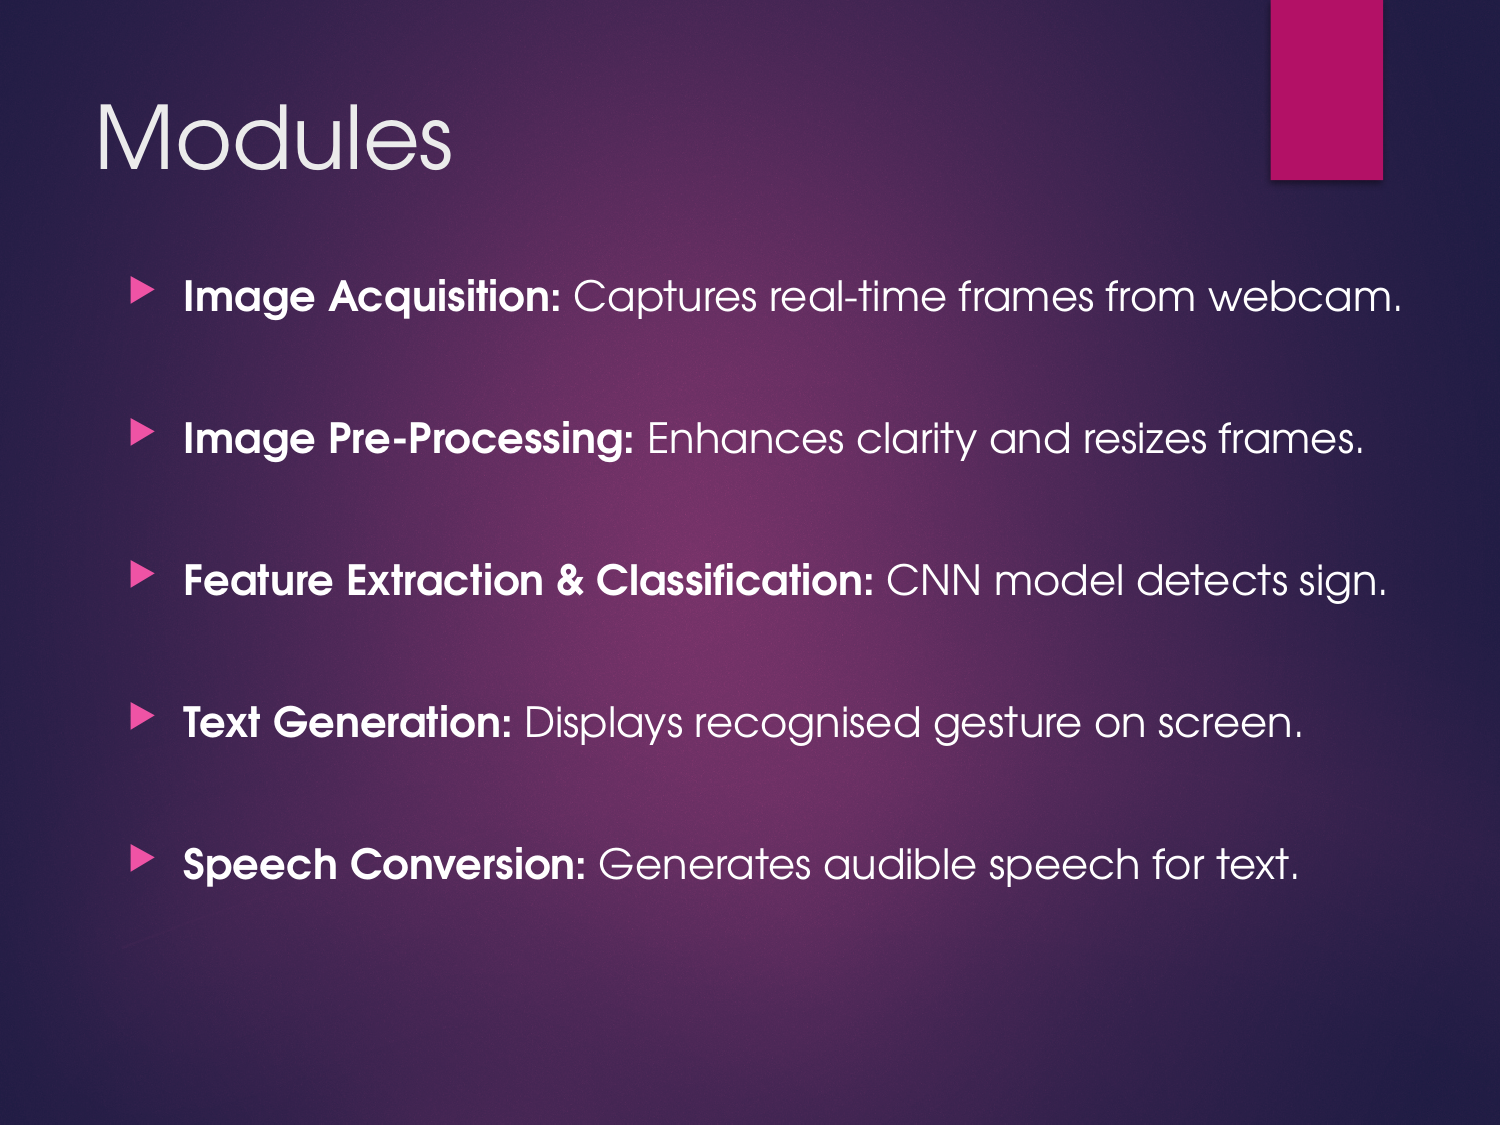

# Modules
Image Acquisition: Captures real-time frames from webcam.

Image Pre-Processing: Enhances clarity and resizes frames.

Feature Extraction & Classification: CNN model detects sign.

Text Generation: Displays recognised gesture on screen.

Speech Conversion: Generates audible speech for text.